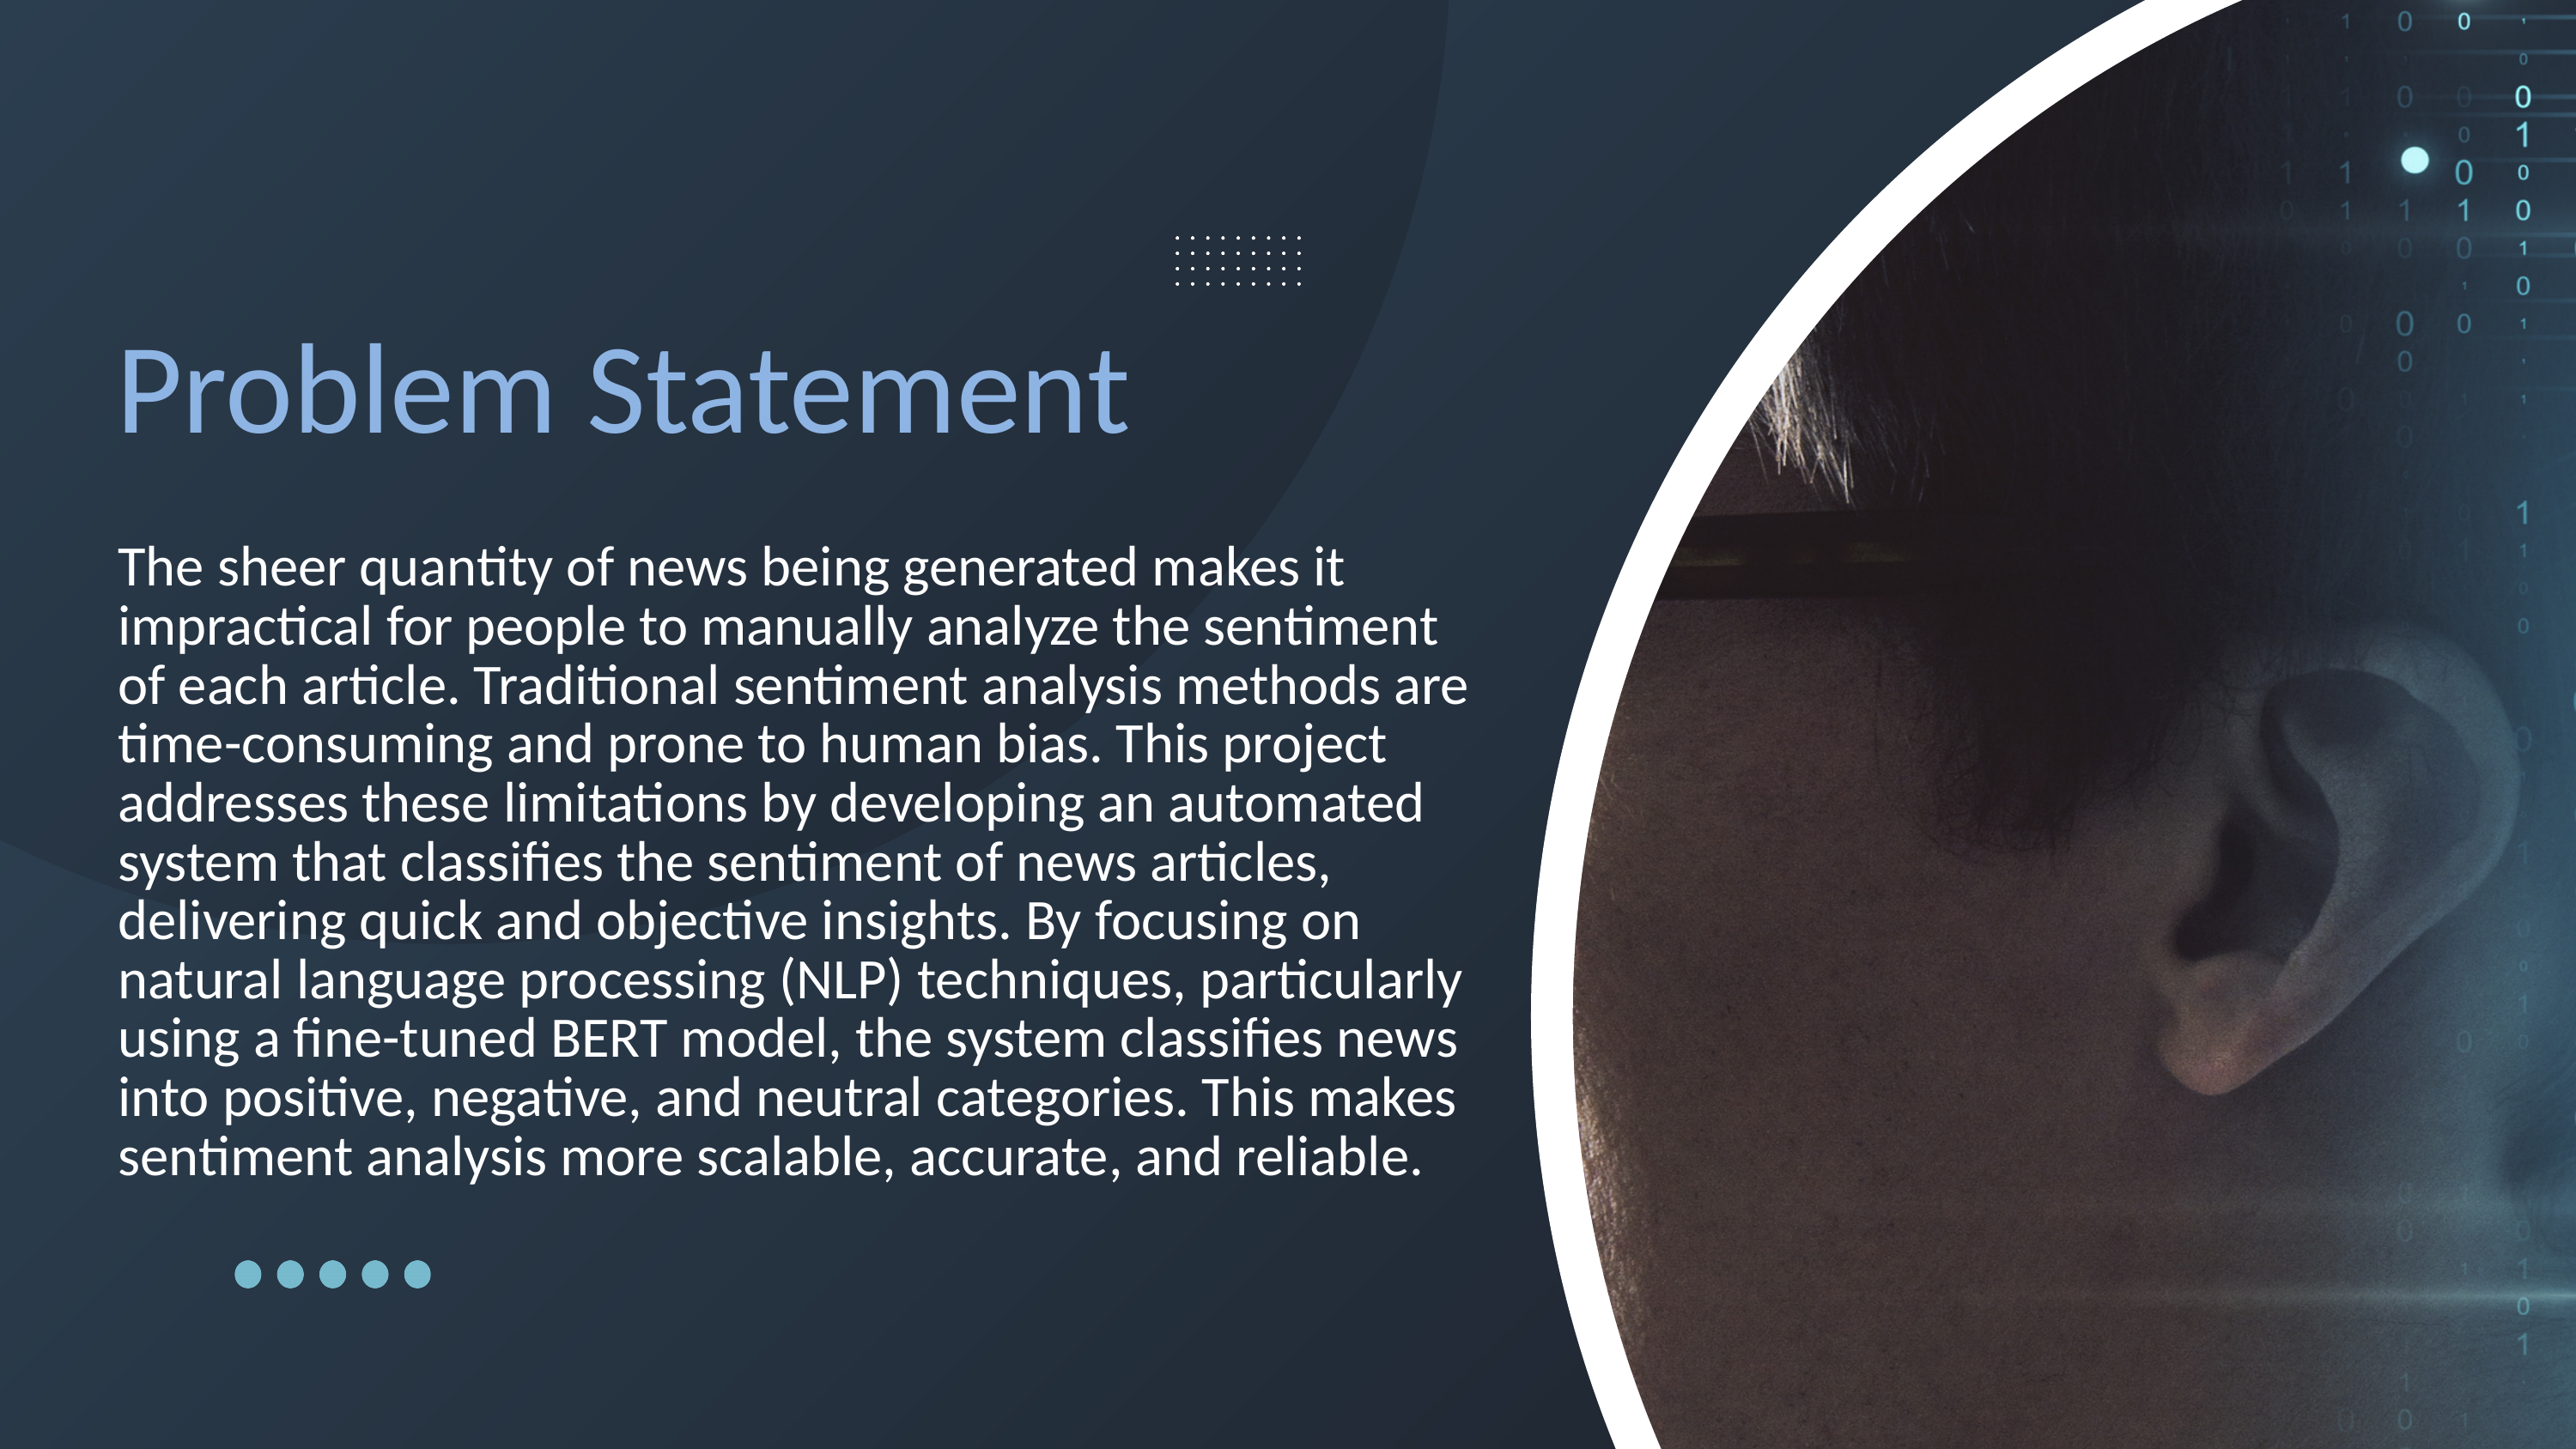

Problem Statement
The sheer quantity of news being generated makes it impractical for people to manually analyze the sentiment of each article. Traditional sentiment analysis methods are time-consuming and prone to human bias. This project addresses these limitations by developing an automated system that classifies the sentiment of news articles, delivering quick and objective insights. By focusing on natural language processing (NLP) techniques, particularly using a fine-tuned BERT model, the system classifies news into positive, negative, and neutral categories. This makes sentiment analysis more scalable, accurate, and reliable.